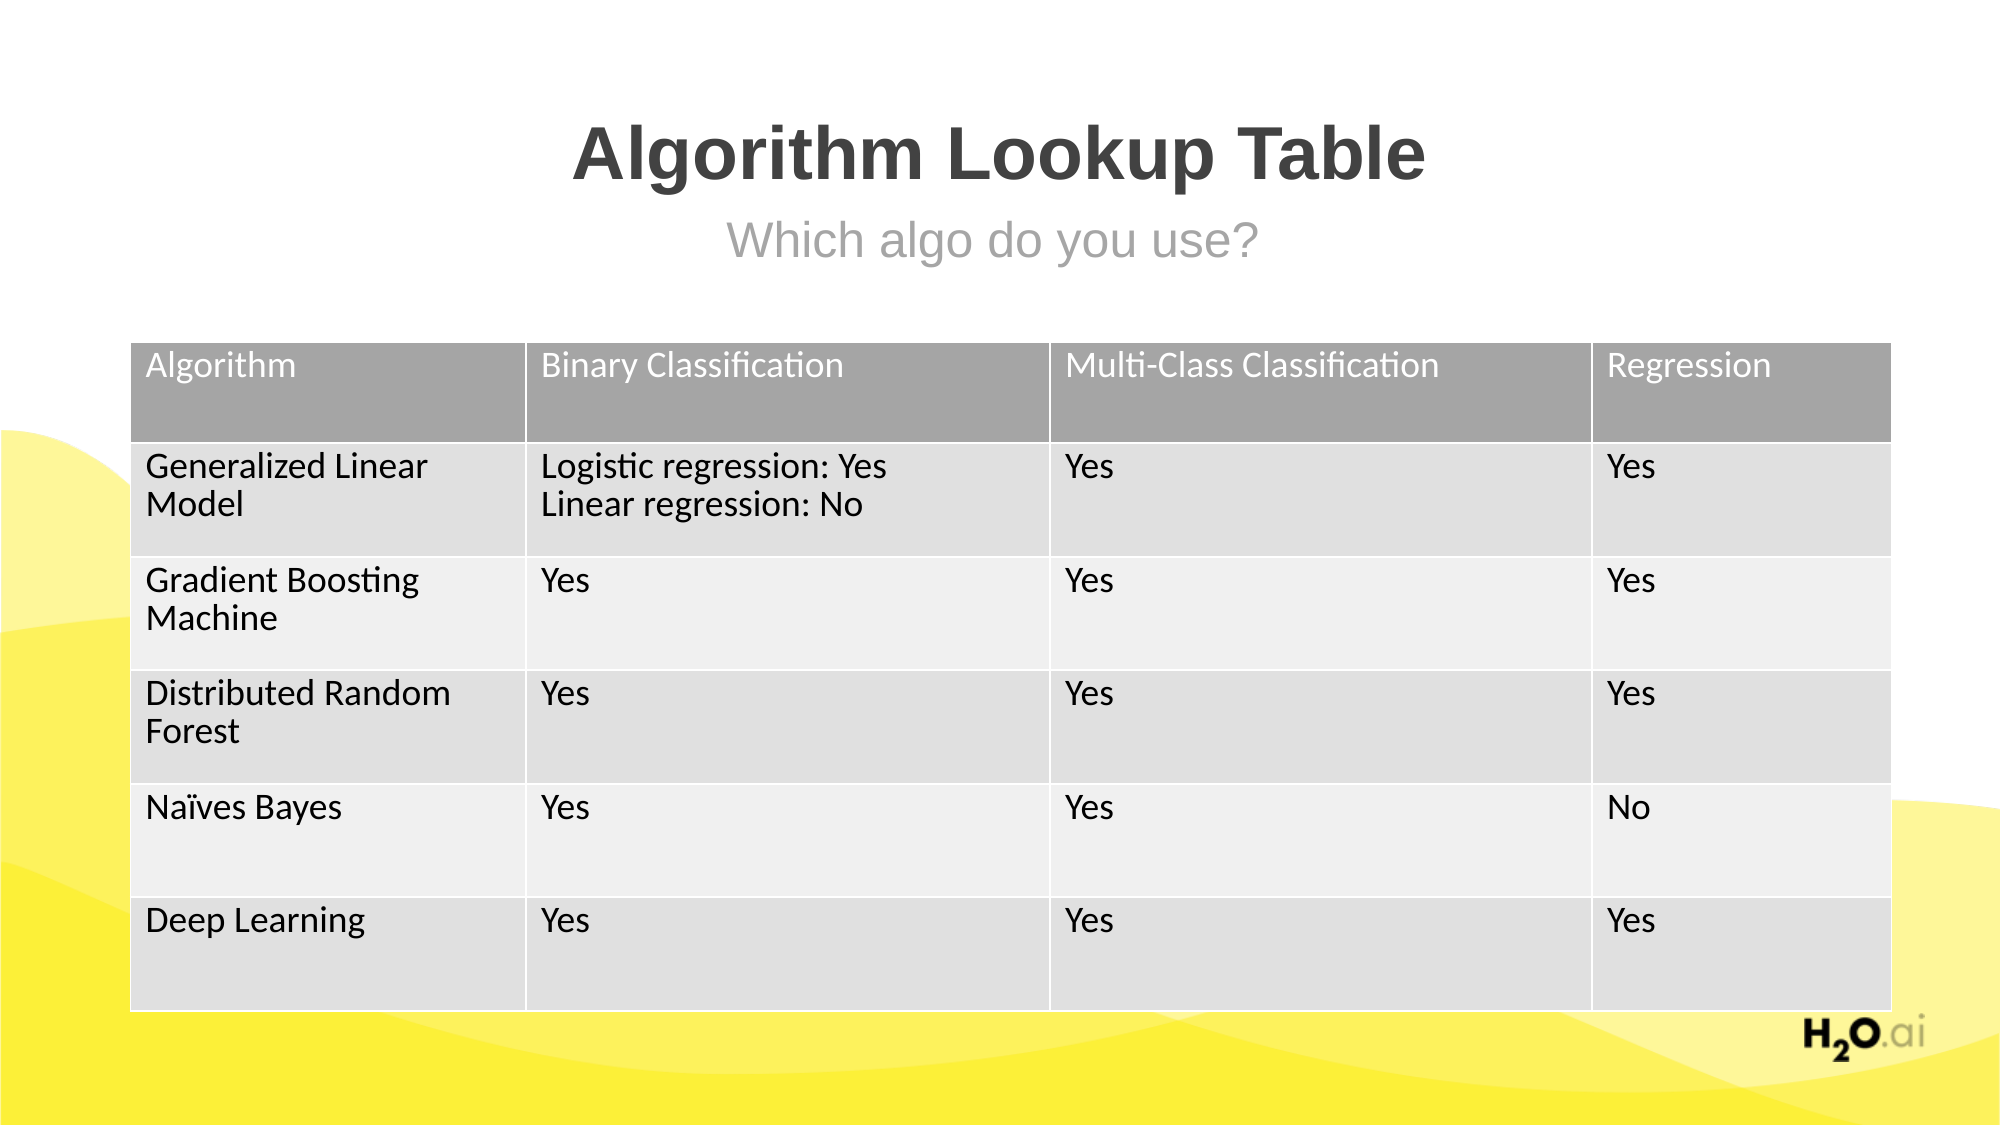

Algorithm Lookup Table
Which algo do you use?
| Algorithm | Binary Classification | Multi-Class Classification | Regression |
| --- | --- | --- | --- |
| Generalized Linear Model | Logistic regression: Yes Linear regression: No | Yes | Yes |
| Gradient Boosting Machine | Yes | Yes | Yes |
| Distributed Random Forest | Yes | Yes | Yes |
| Naïves Bayes | Yes | Yes | No |
| Deep Learning | Yes | Yes | Yes |